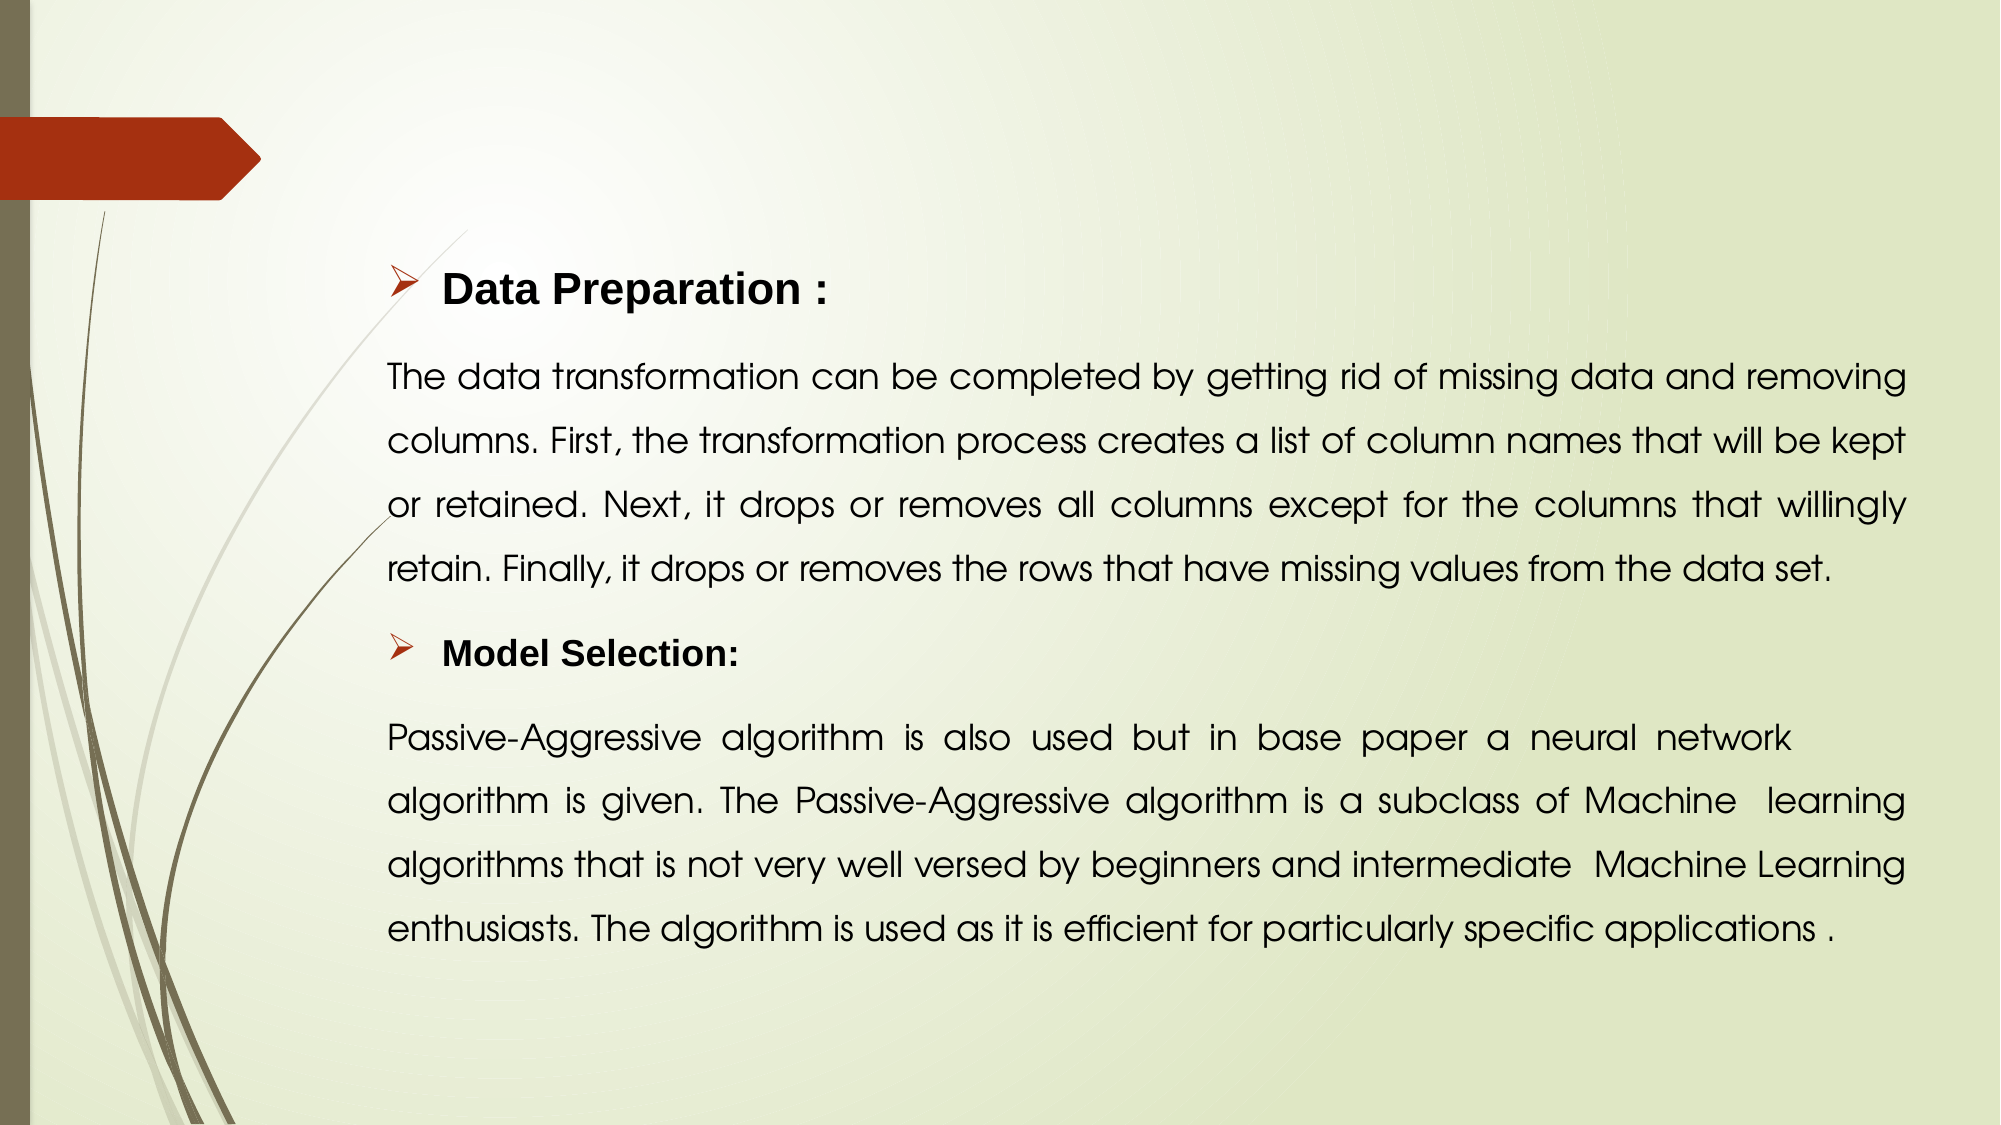

Data Preparation :
The data transformation can be completed by getting rid of missing data and removing columns. First, the transformation process creates a list of column names that will be kept or retained. Next, it drops or removes all columns except for the columns that willingly retain. Finally, it drops or removes the rows that have missing values from the data set.
Model Selection:
Passive-Aggressive algorithm is also used but in base paper a neural network       algorithm is given. The Passive-Aggressive algorithm is a subclass of Machine  learning algorithms that is not very well versed by beginners and intermediate  Machine Learning enthusiasts. The algorithm is used as it is efficient for particularly specific applications .